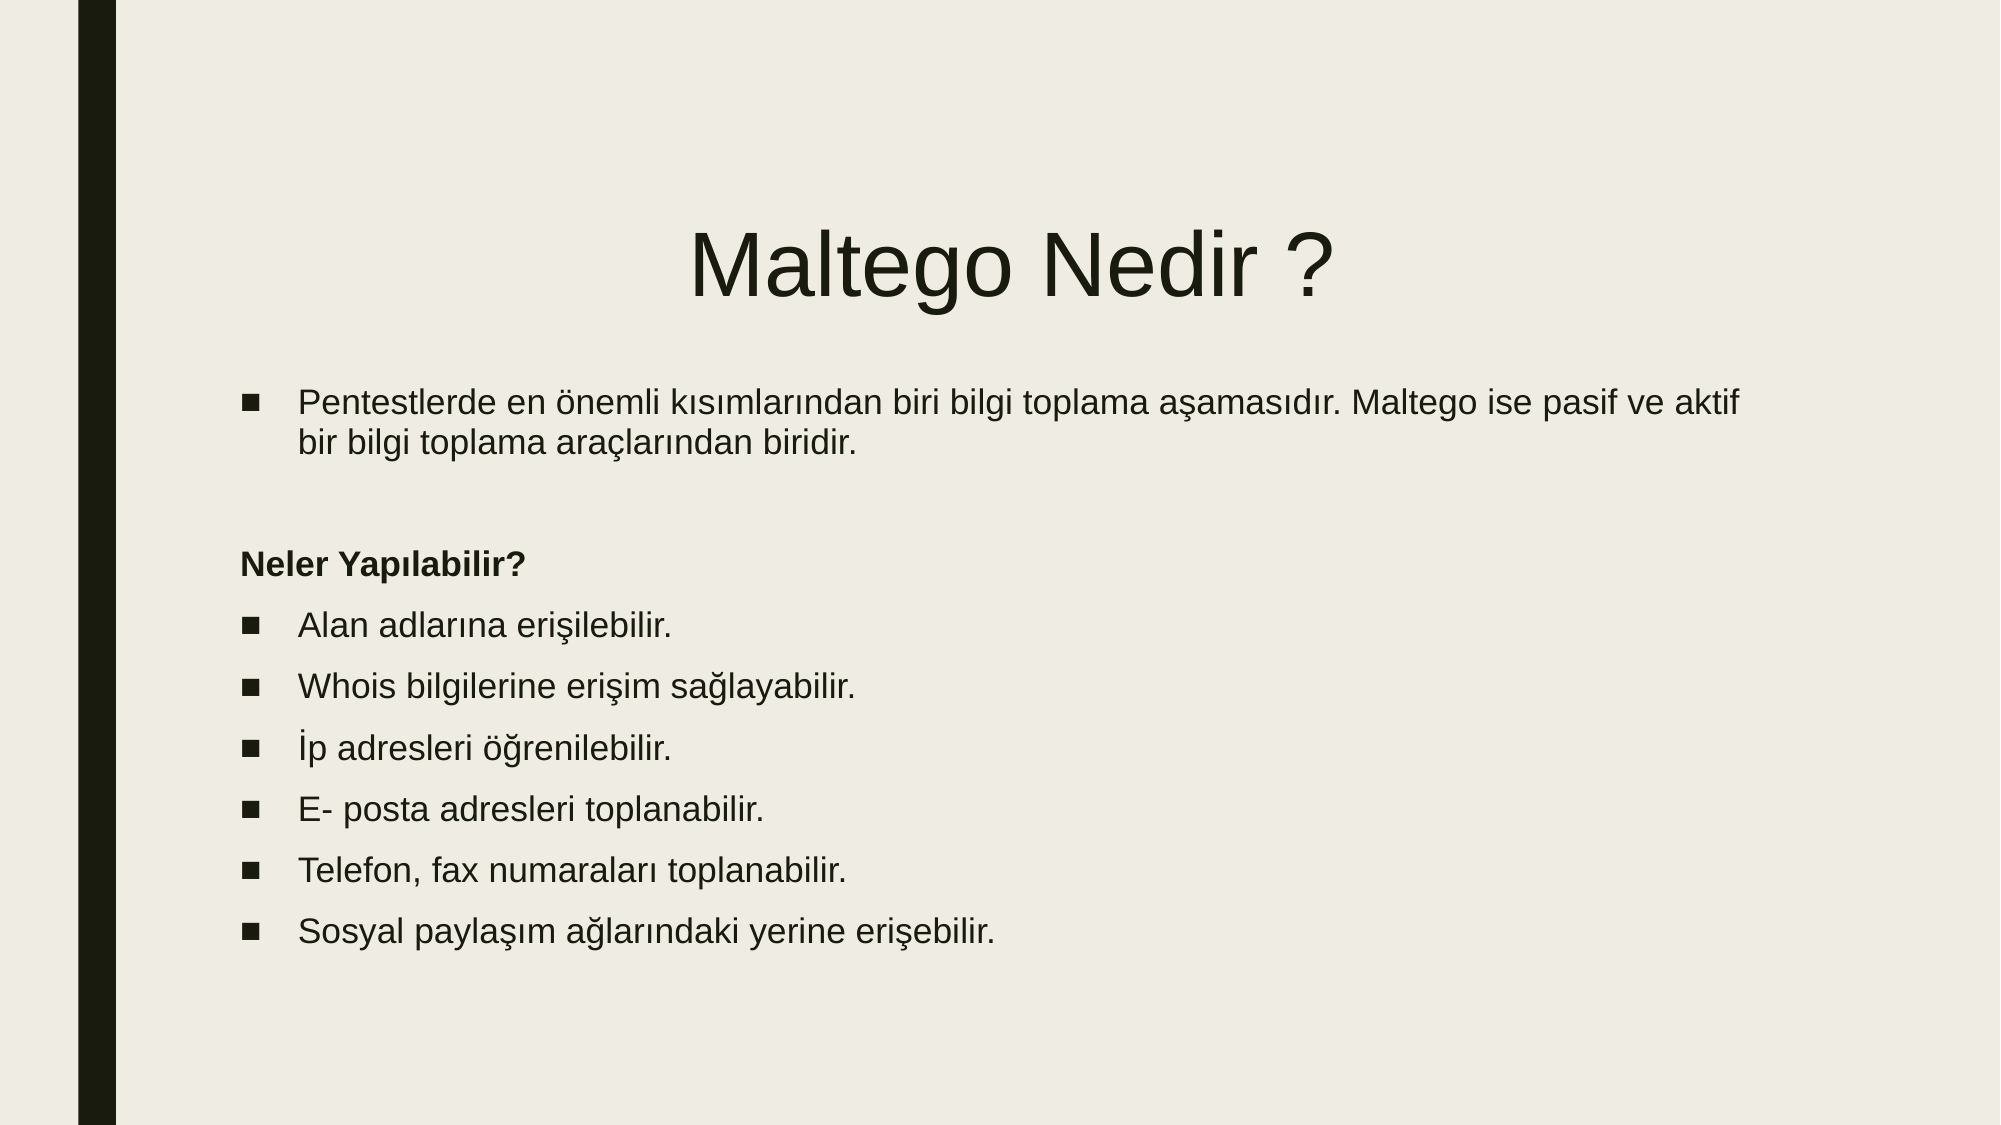

# Maltego Nedir ?
Pentestlerde en önemli kısımlarından biri bilgi toplama aşamasıdır. Maltego ise pasif ve aktif bir bilgi toplama araçlarından biridir.

Neler Yapılabilir?
Alan adlarına erişilebilir.
Whois bilgilerine erişim sağlayabilir.
İp adresleri öğrenilebilir.
E- posta adresleri toplanabilir.
Telefon, fax numaraları toplanabilir.
Sosyal paylaşım ağlarındaki yerine erişebilir.